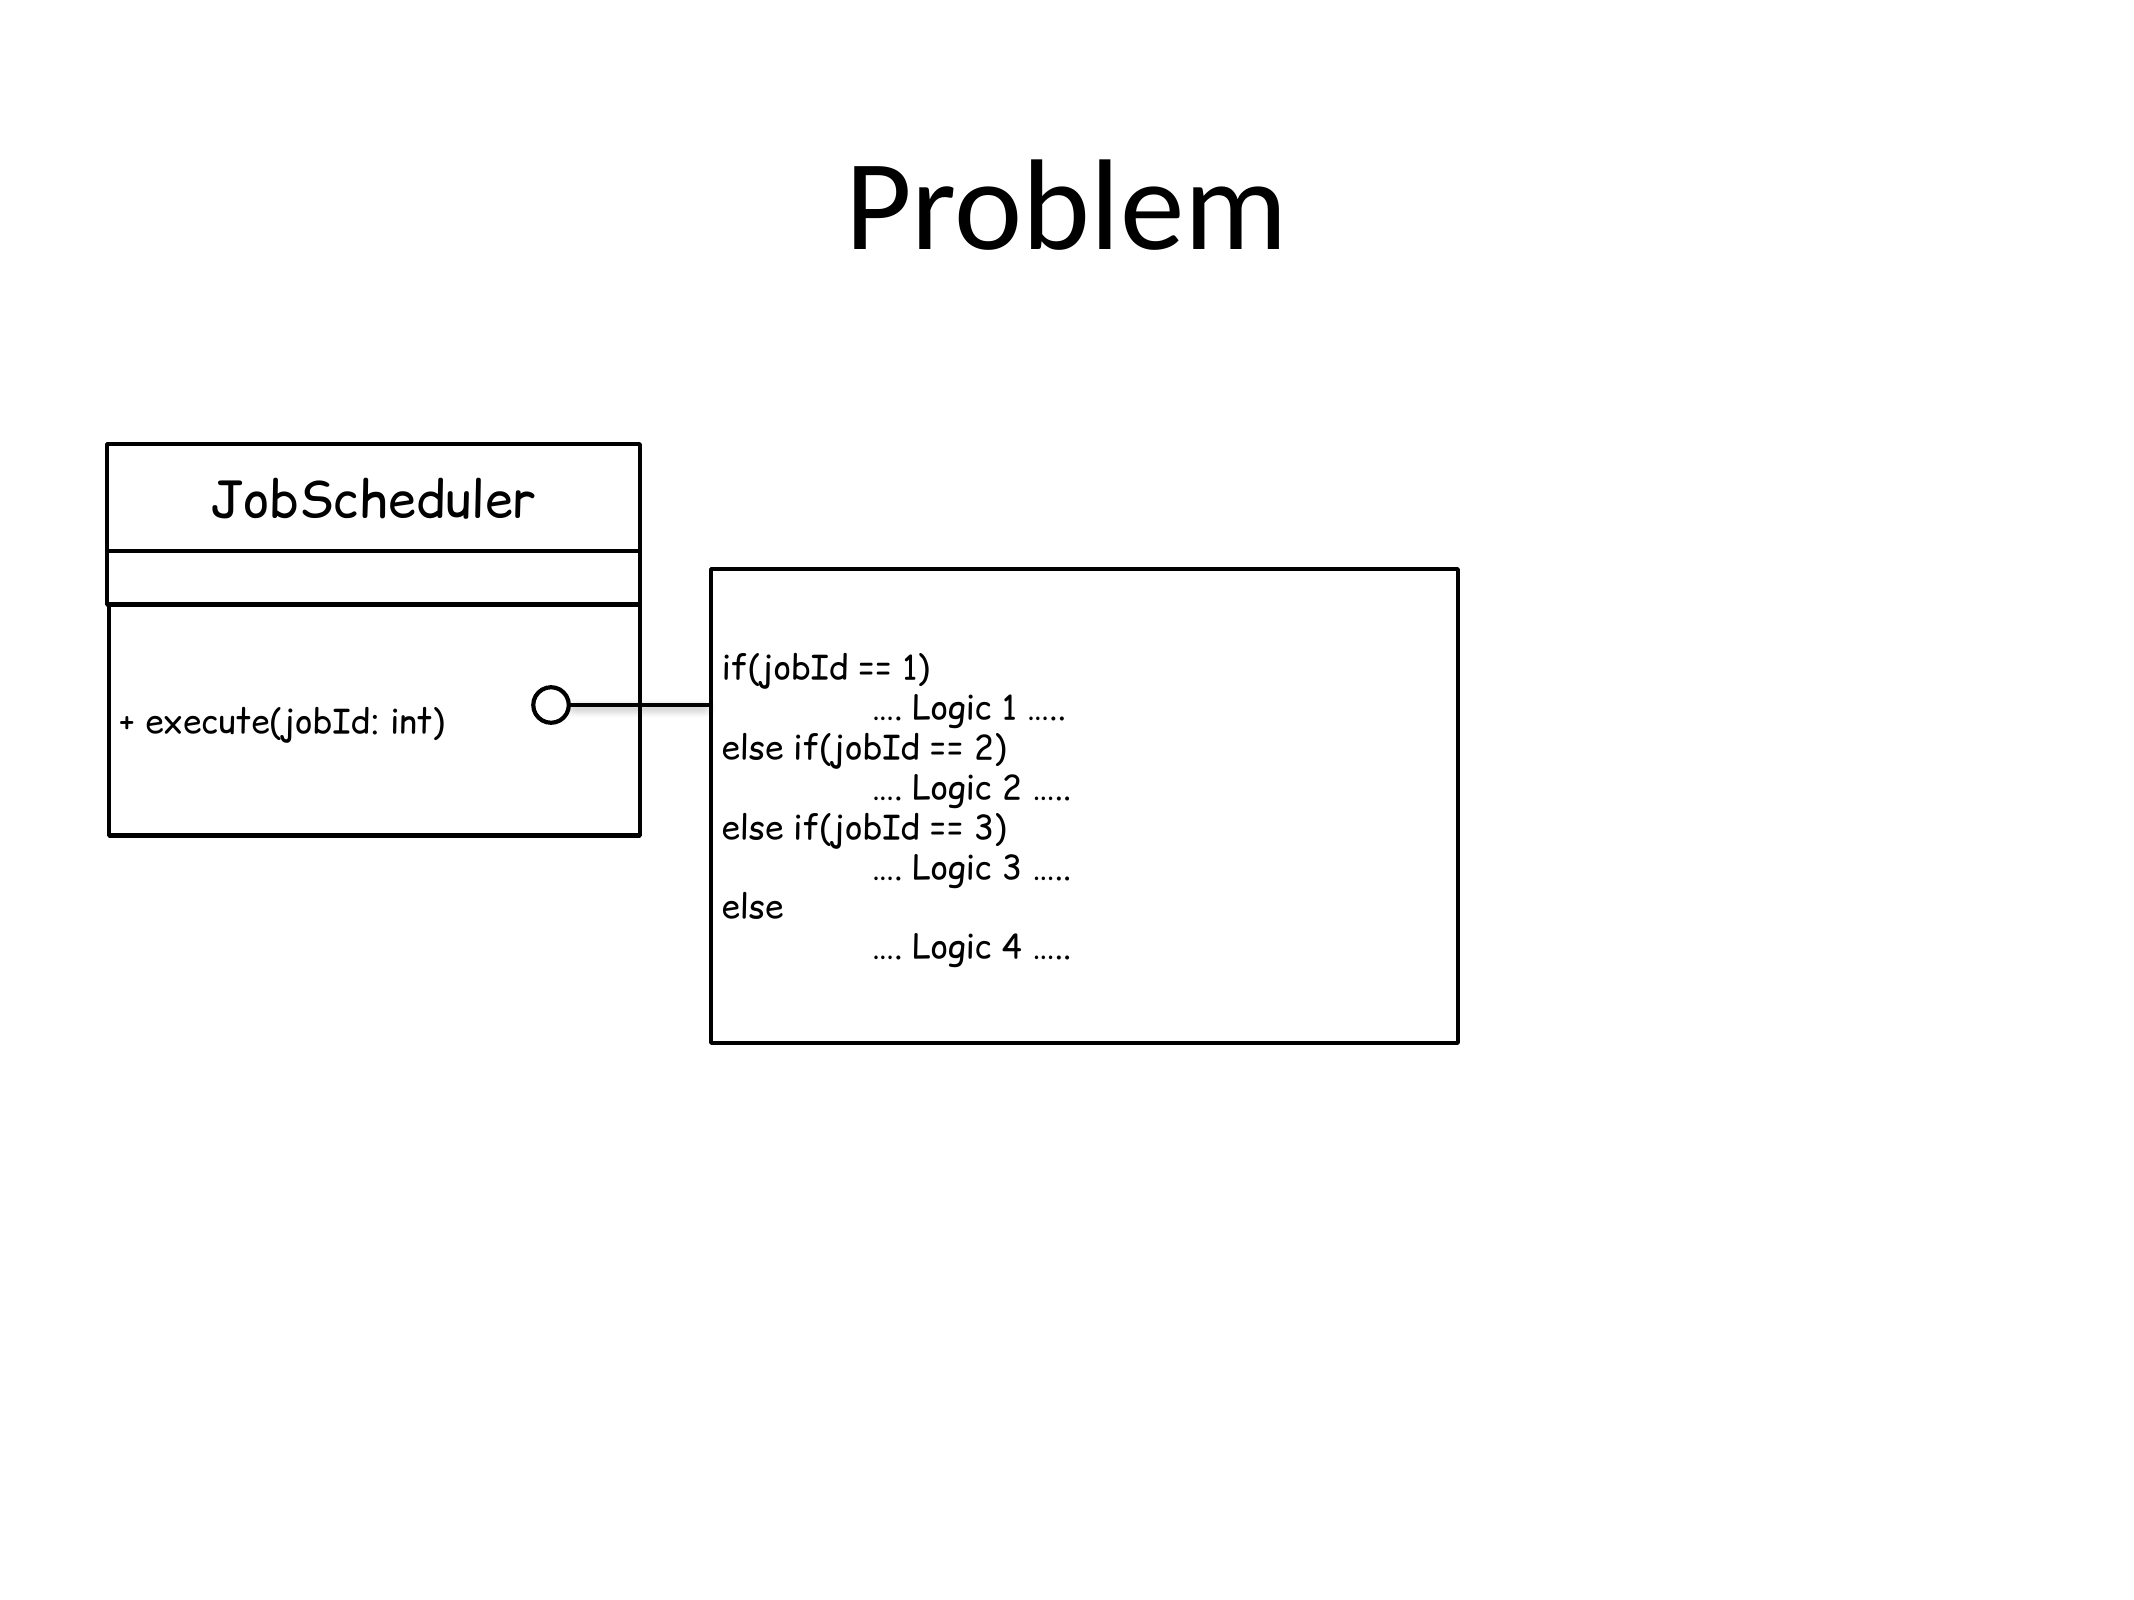

# Problem

JobScheduler

+ execute(jobId: int)

if(jobId == 1)
 	…. Logic 1 …..
else if(jobId == 2)
 	…. Logic 2 …..
else if(jobId == 3)
 	…. Logic 3 …..
else
 	…. Logic 4 …..